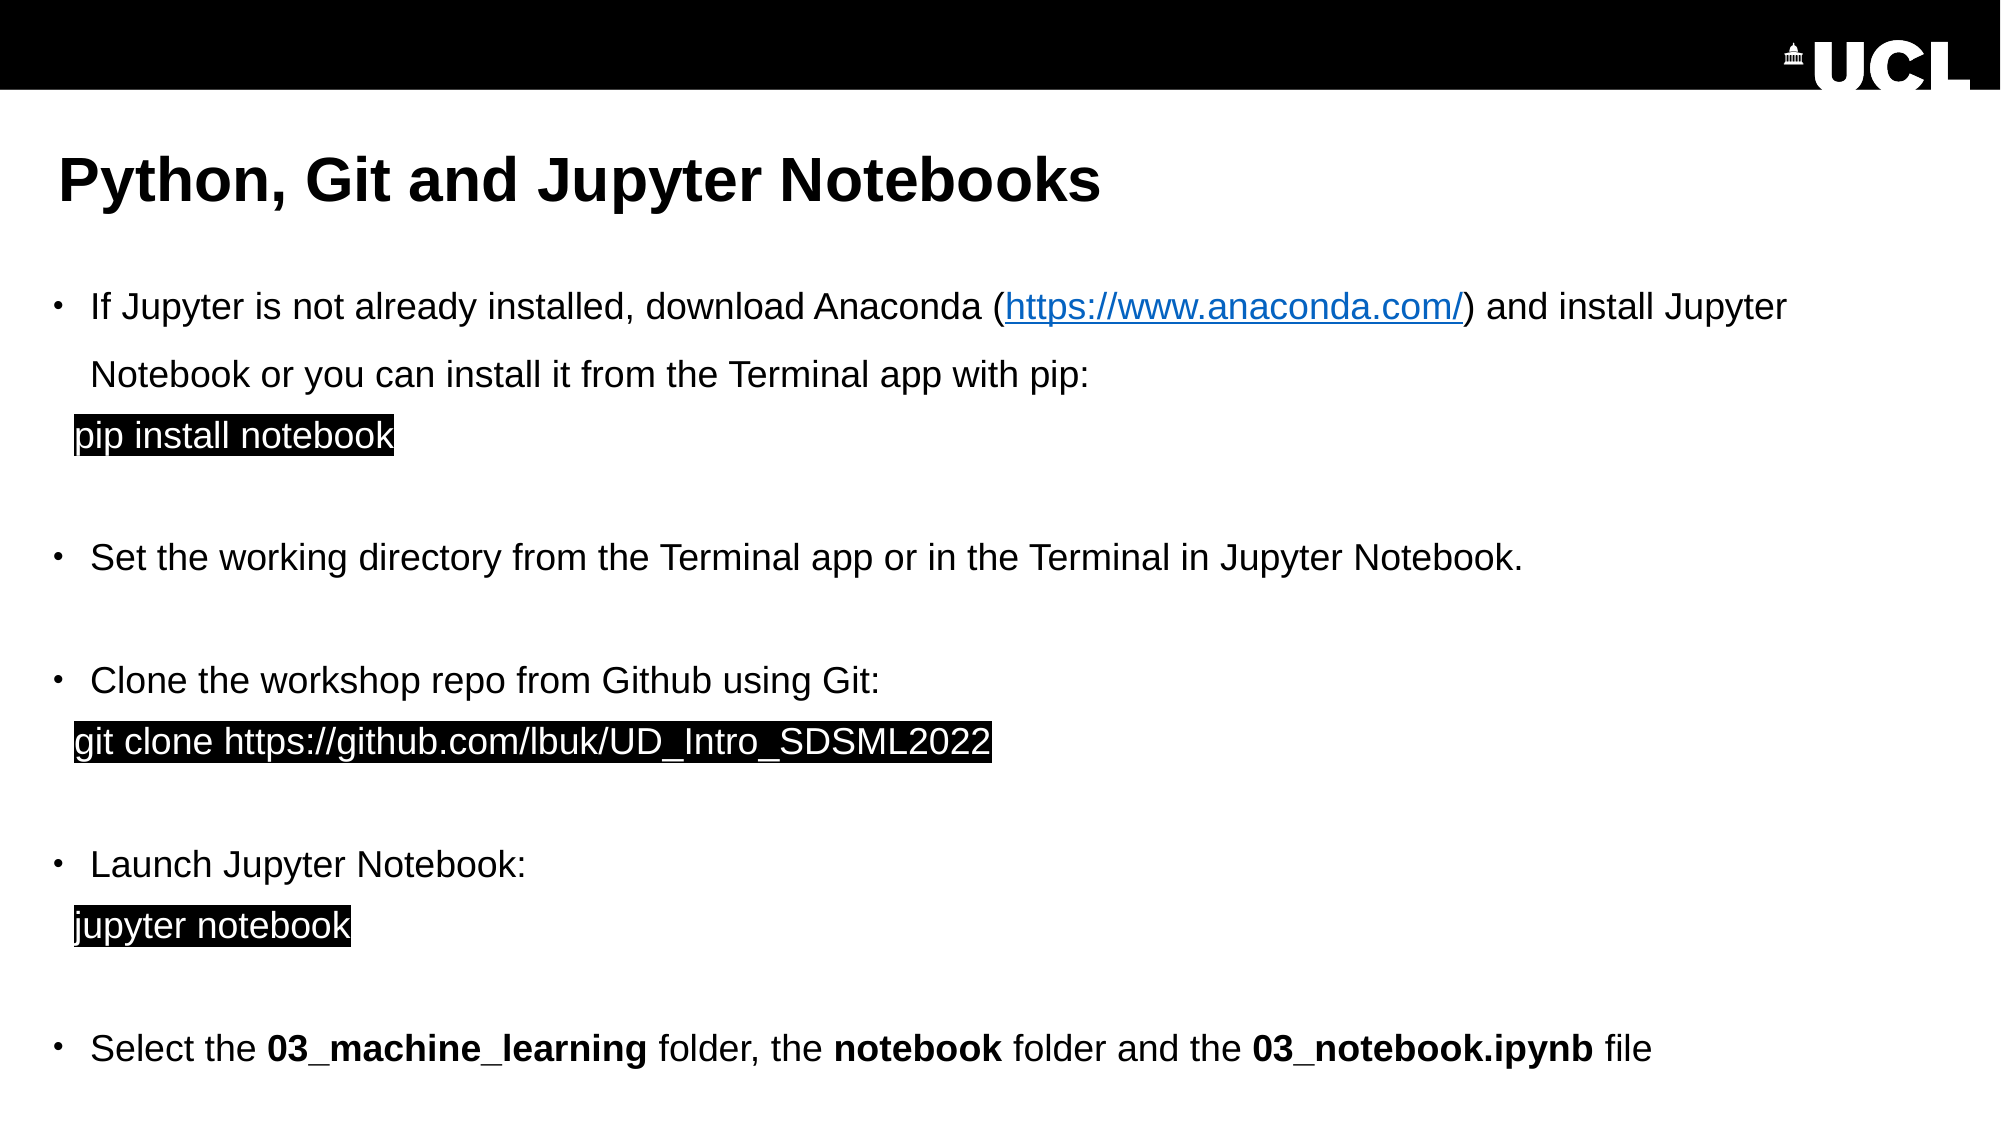

# Python, Git and Jupyter Notebooks
If Jupyter is not already installed, download Anaconda (https://www.anaconda.com/) and install Jupyter Notebook or you can install it from the Terminal app with pip:
  pip install notebook

Set the working directory from the Terminal app or in the Terminal in Jupyter Notebook.

Clone the workshop repo from Github using Git:
  git clone https://github.com/lbuk/UD_Intro_SDSML2022

Launch Jupyter Notebook:
  jupyter notebook

Select the 03_machine_learning folder, the notebook folder and the 03_notebook.ipynb file